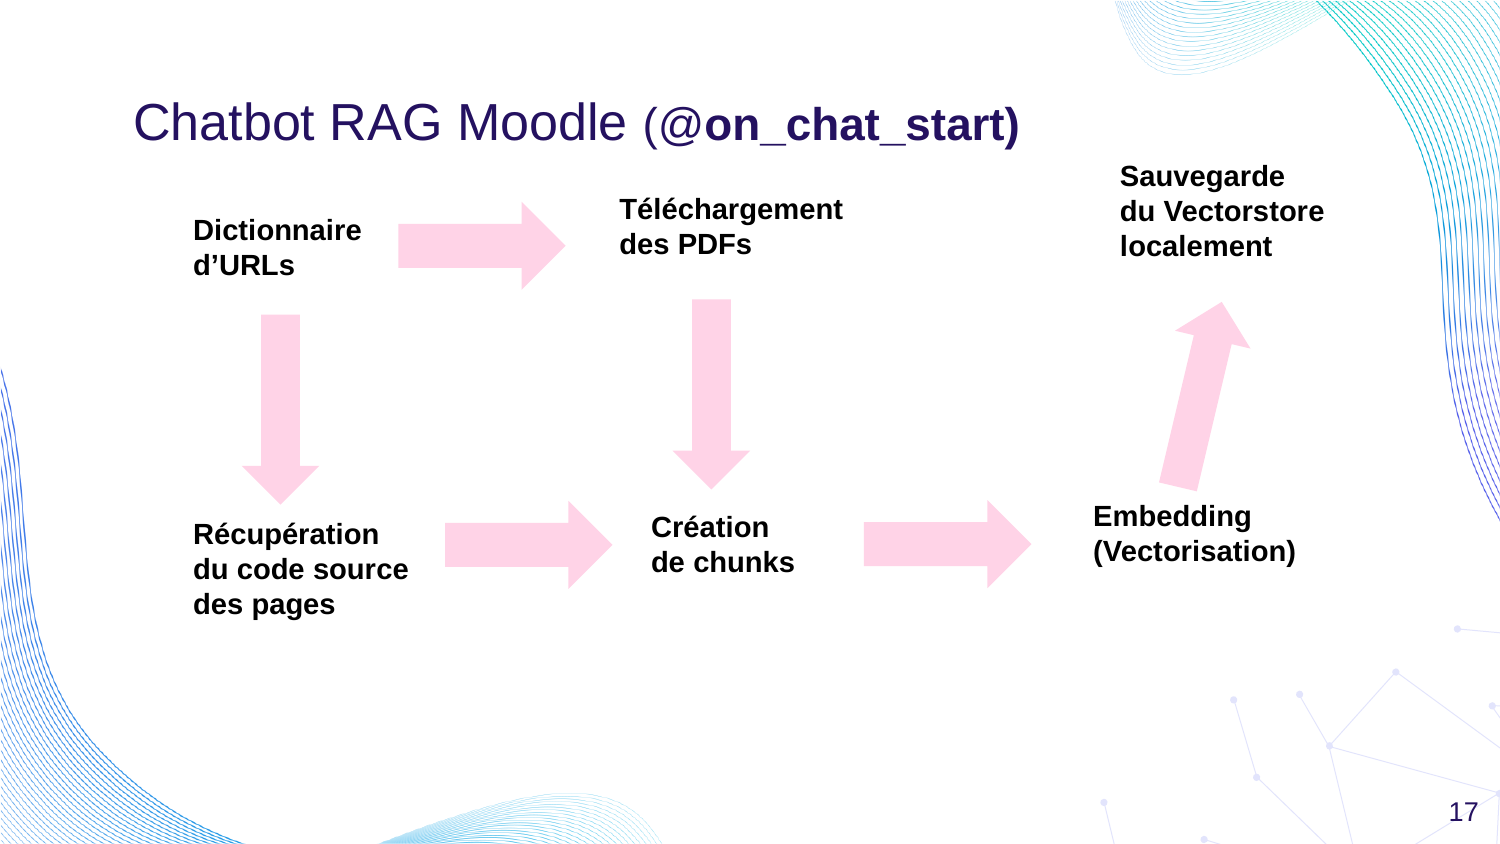

# Chatbot RAG Moodle (@on_chat_start)
Sauvegarde
du Vectorstore localement
Téléchargement
des PDFs

Dictionnaire d’URLs

Embedding
(Vectorisation)

Création
de chunks
Récupération
du code source
des pages
17